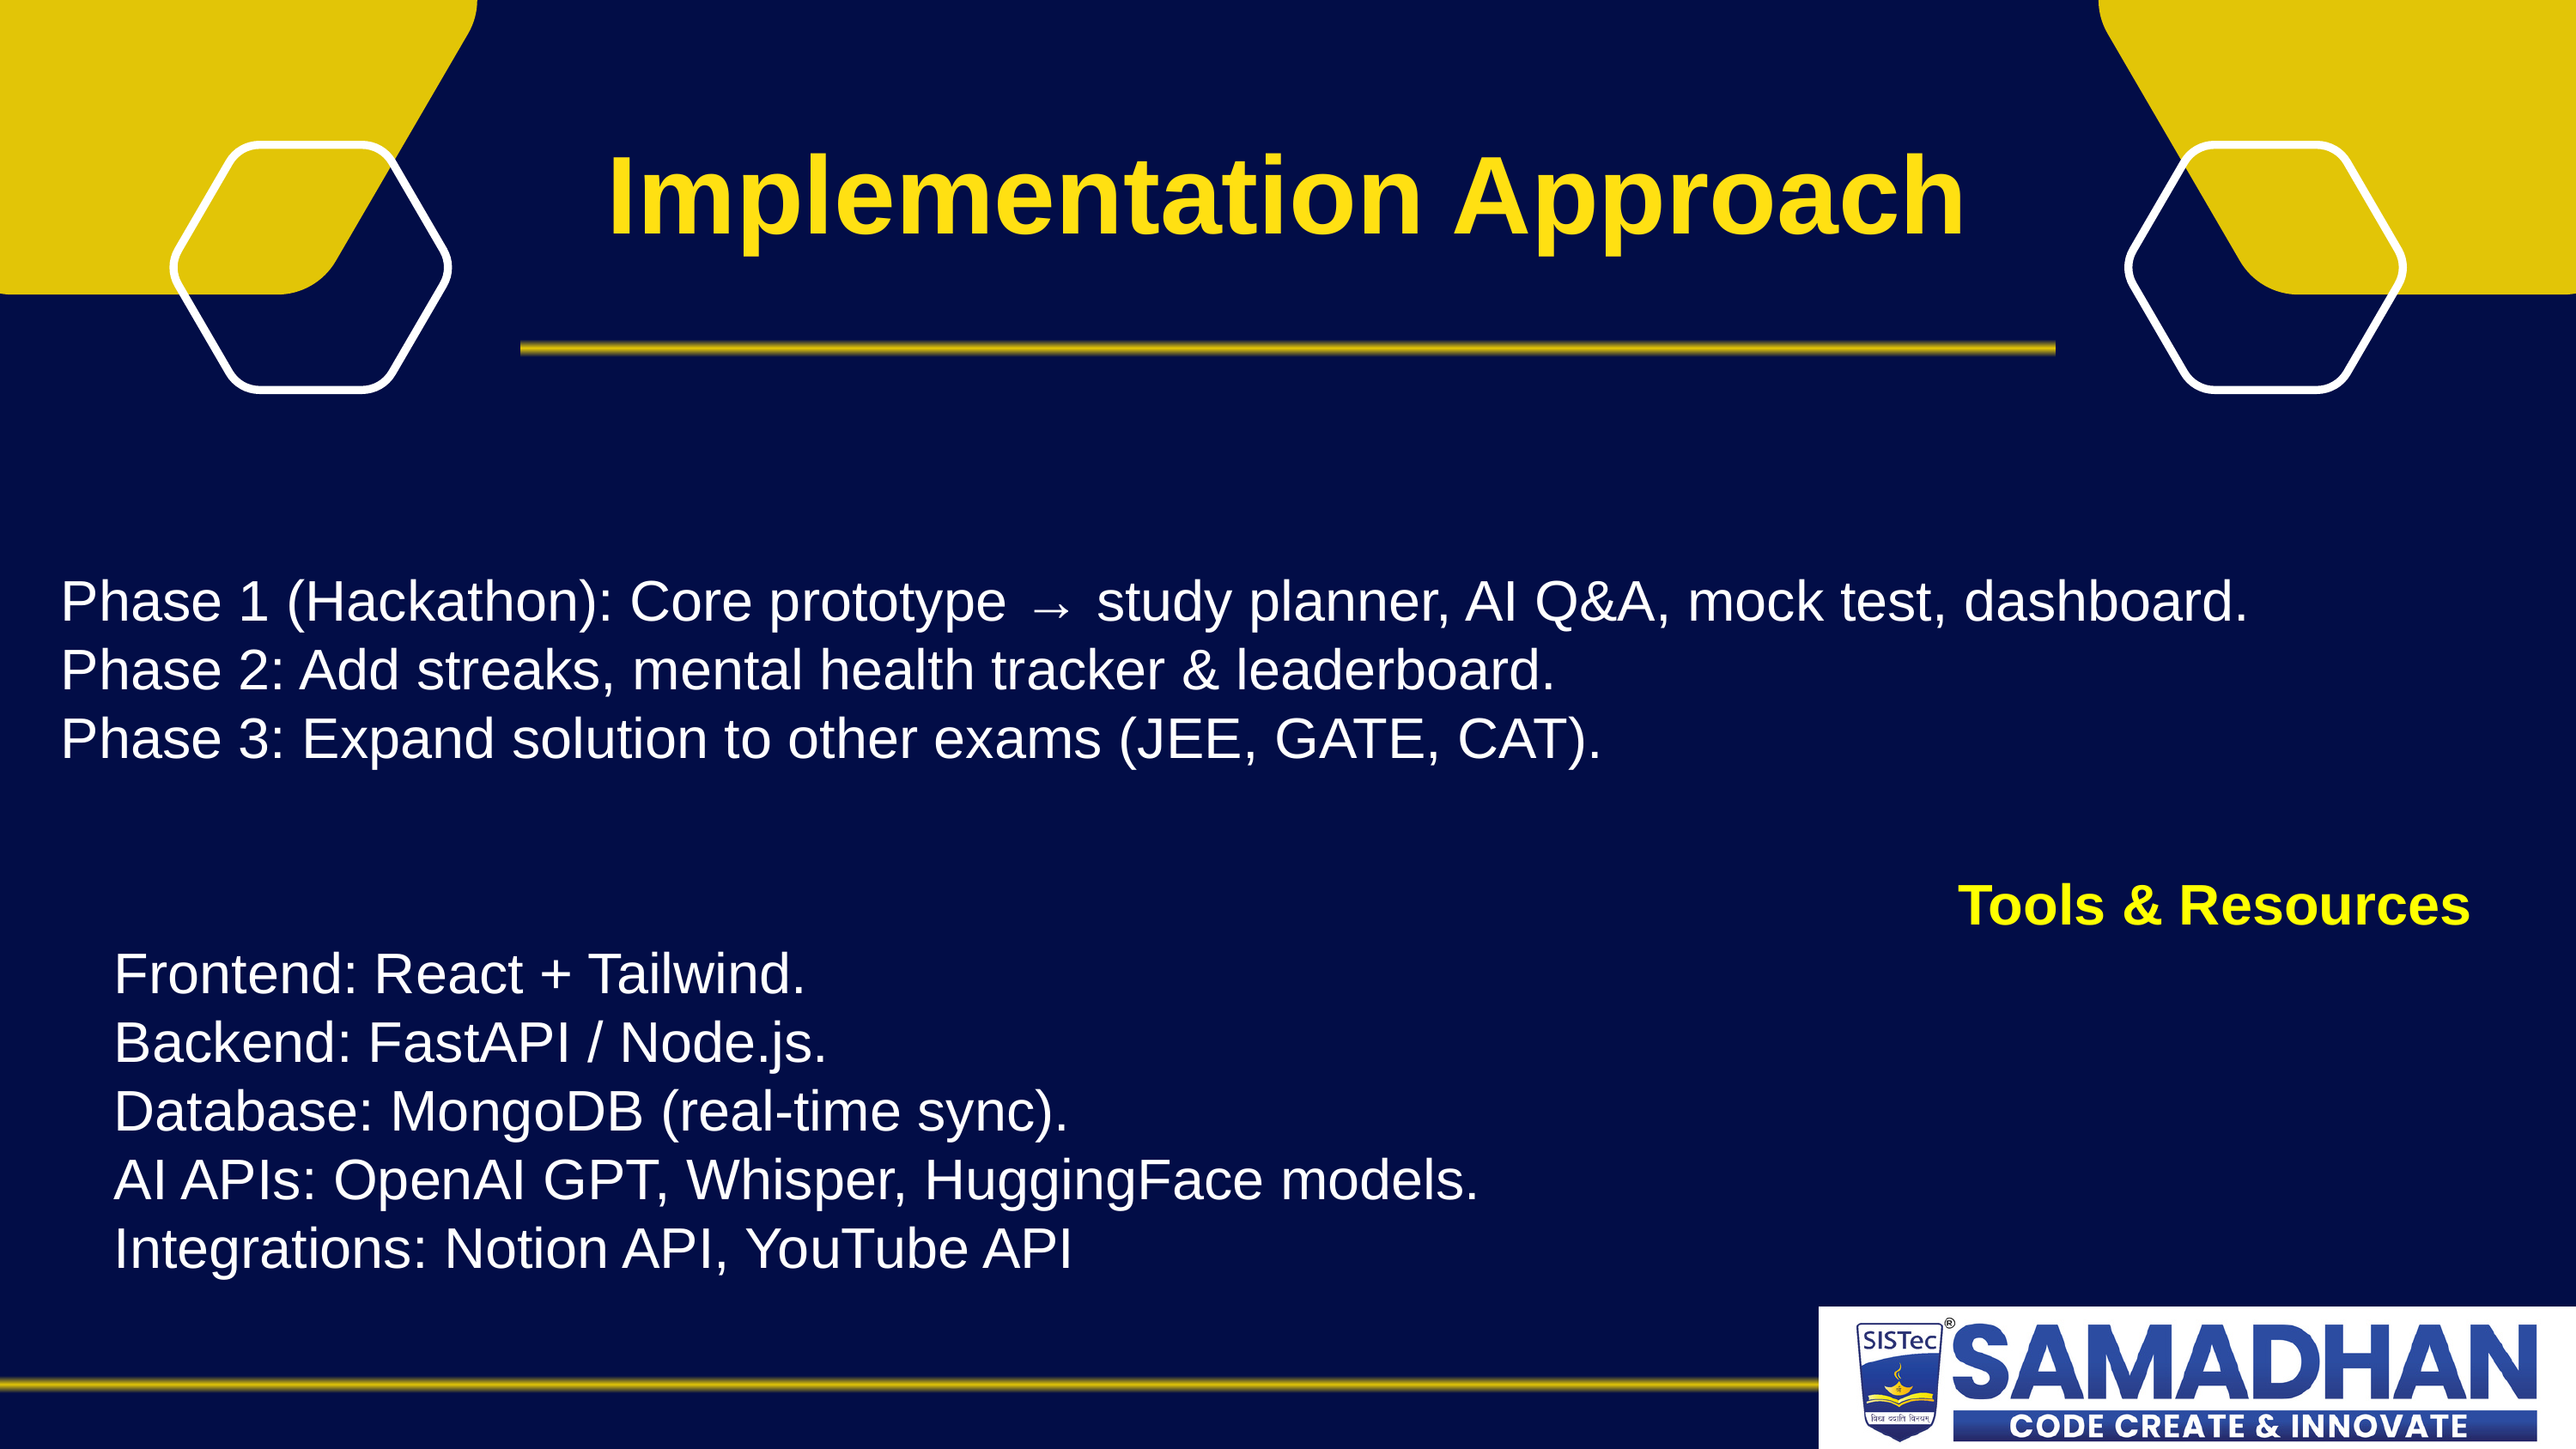

Implementation Approach

Phase 1 (Hackathon): Core prototype → study planner, AI Q&A, mock test, dashboard.
Phase 2: Add streaks, mental health tracker & leaderboard.
Phase 3: Expand solution to other exams (JEE, GATE, CAT).
Tools & Resources
Frontend: React + Tailwind.
Backend: FastAPI / Node.js.
Database: MongoDB (real-time sync).
AI APIs: OpenAI GPT, Whisper, HuggingFace models.
Integrations: Notion API, YouTube API